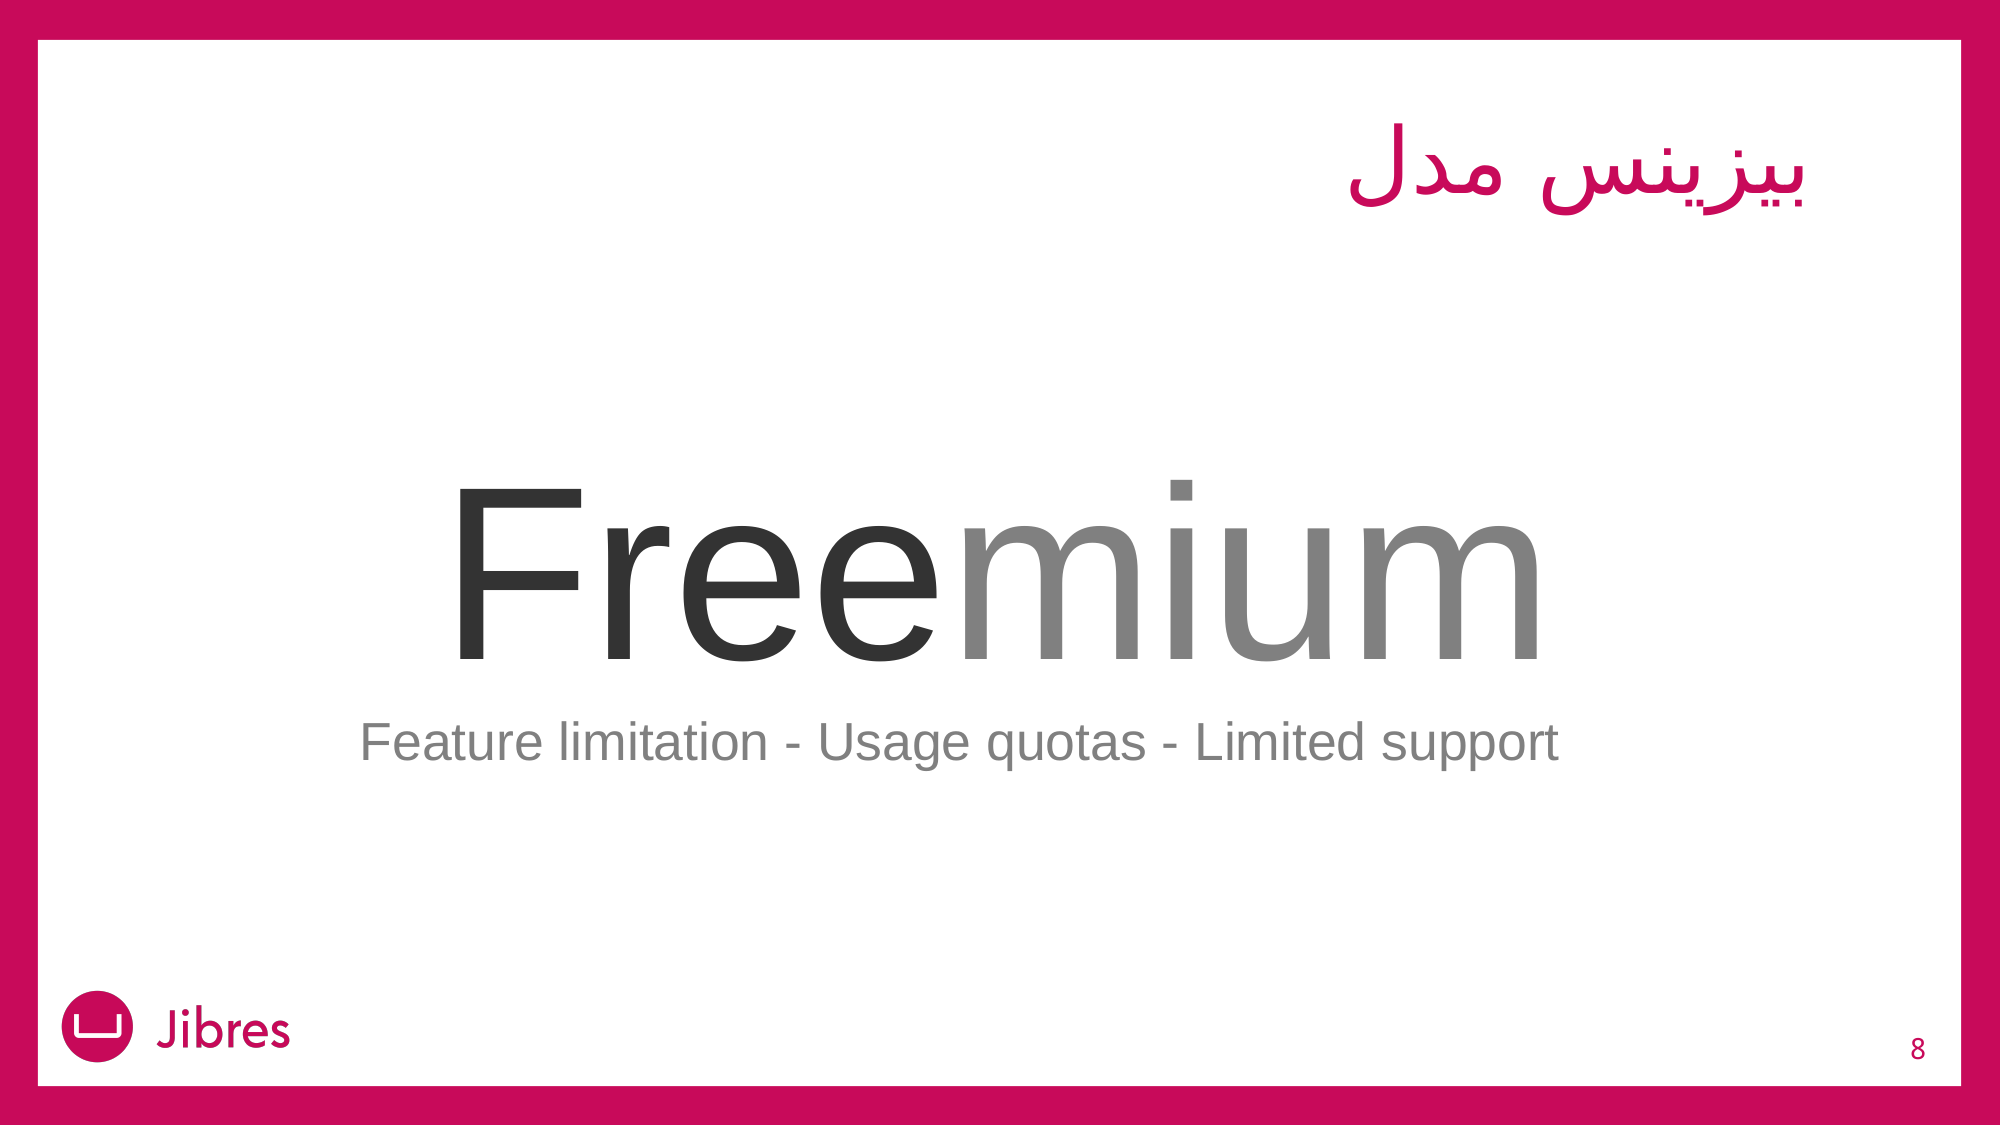

# بیزینس مدل
Freemium
Feature limitation - Usage quotas - Limited support